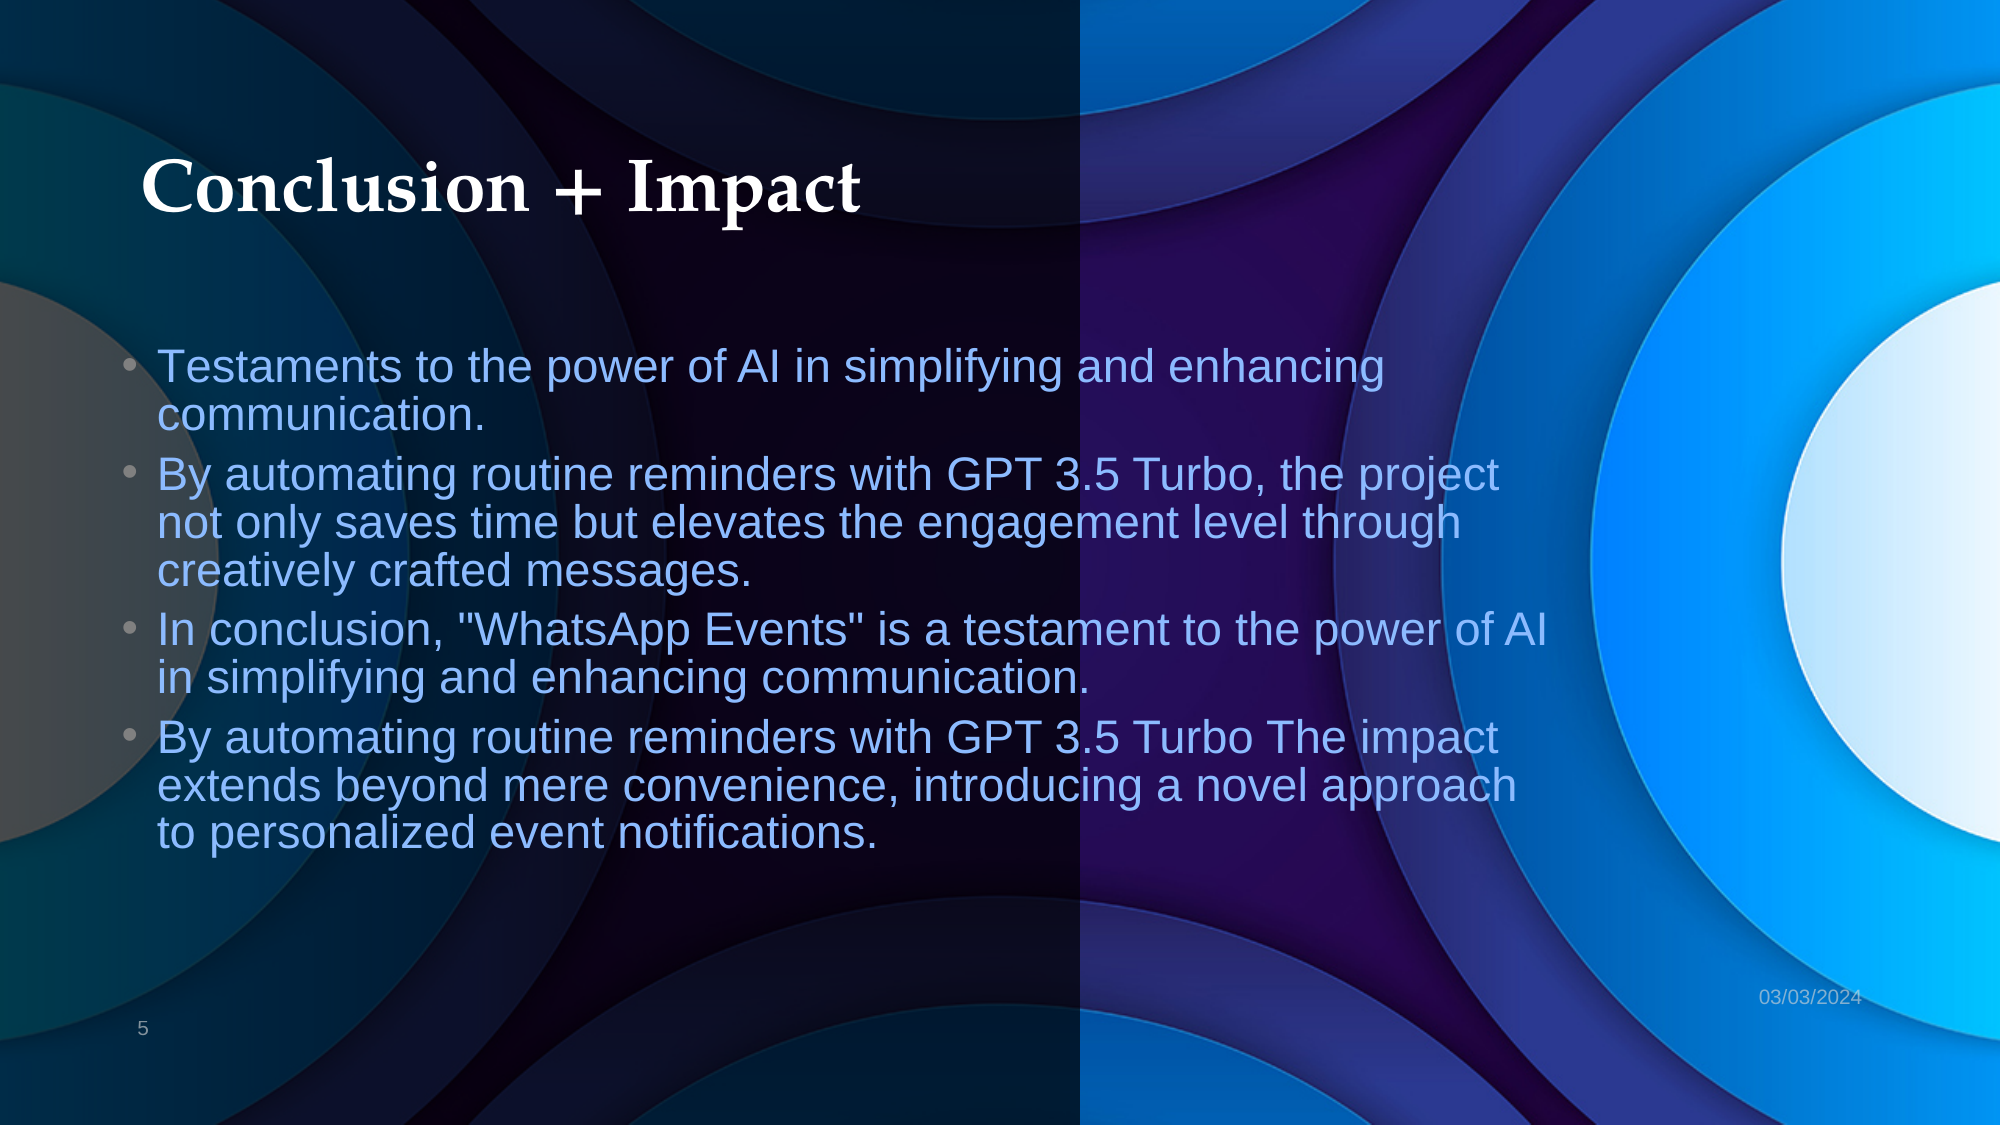

# Conclusion + Impact
Testaments to the power of AI in simplifying and enhancing communication.
By automating routine reminders with GPT 3.5 Turbo, the project not only saves time but elevates the engagement level through creatively crafted messages.
In conclusion, "WhatsApp Events" is a testament to the power of AI in simplifying and enhancing communication.
By automating routine reminders with GPT 3.5 Turbo The impact extends beyond mere convenience, introducing a novel approach to personalized event notifications.
03/03/2024
5